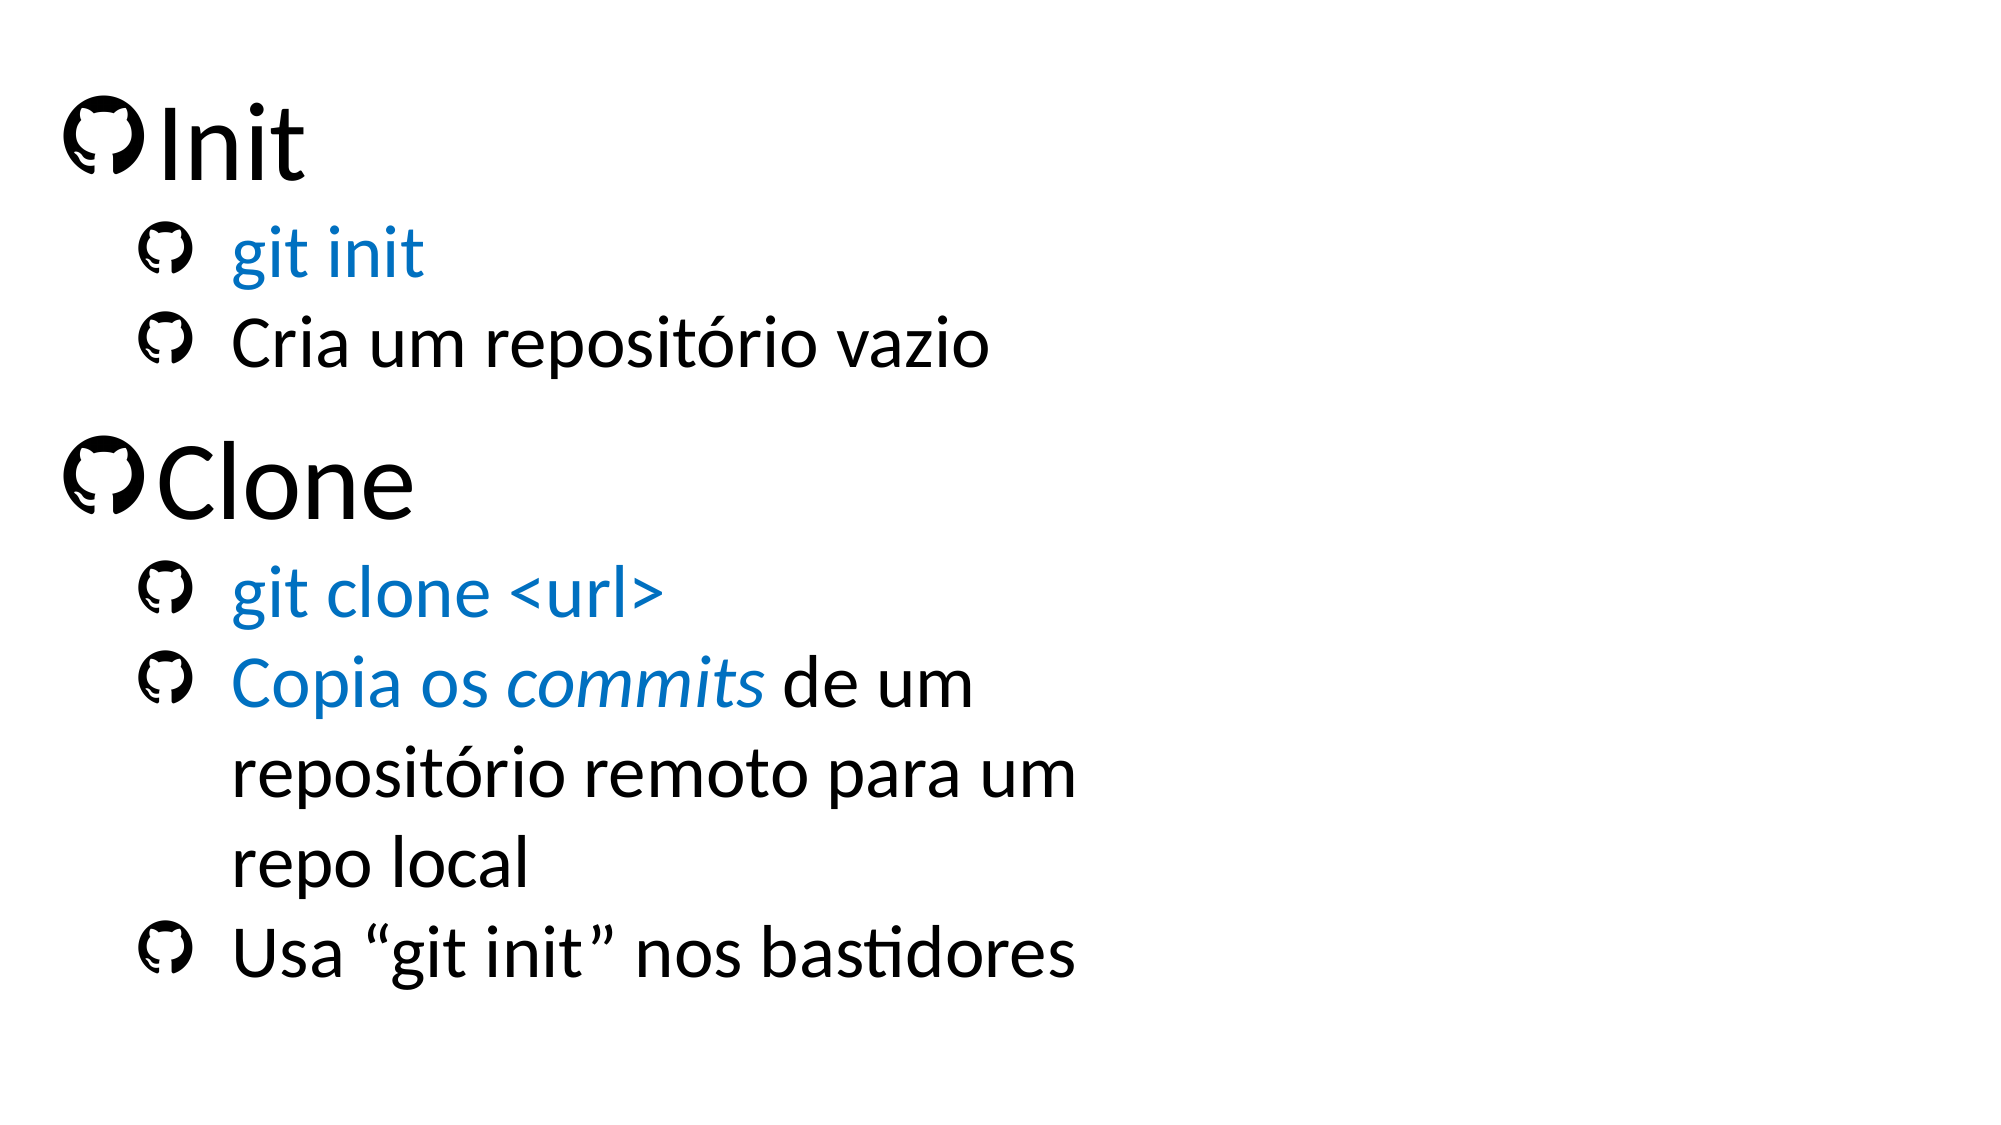

Init
git init
Cria um repositório vazio
Clone
git clone <url>
Copia os commits de um repositório remoto para um repo local
Usa “git init” nos bastidores